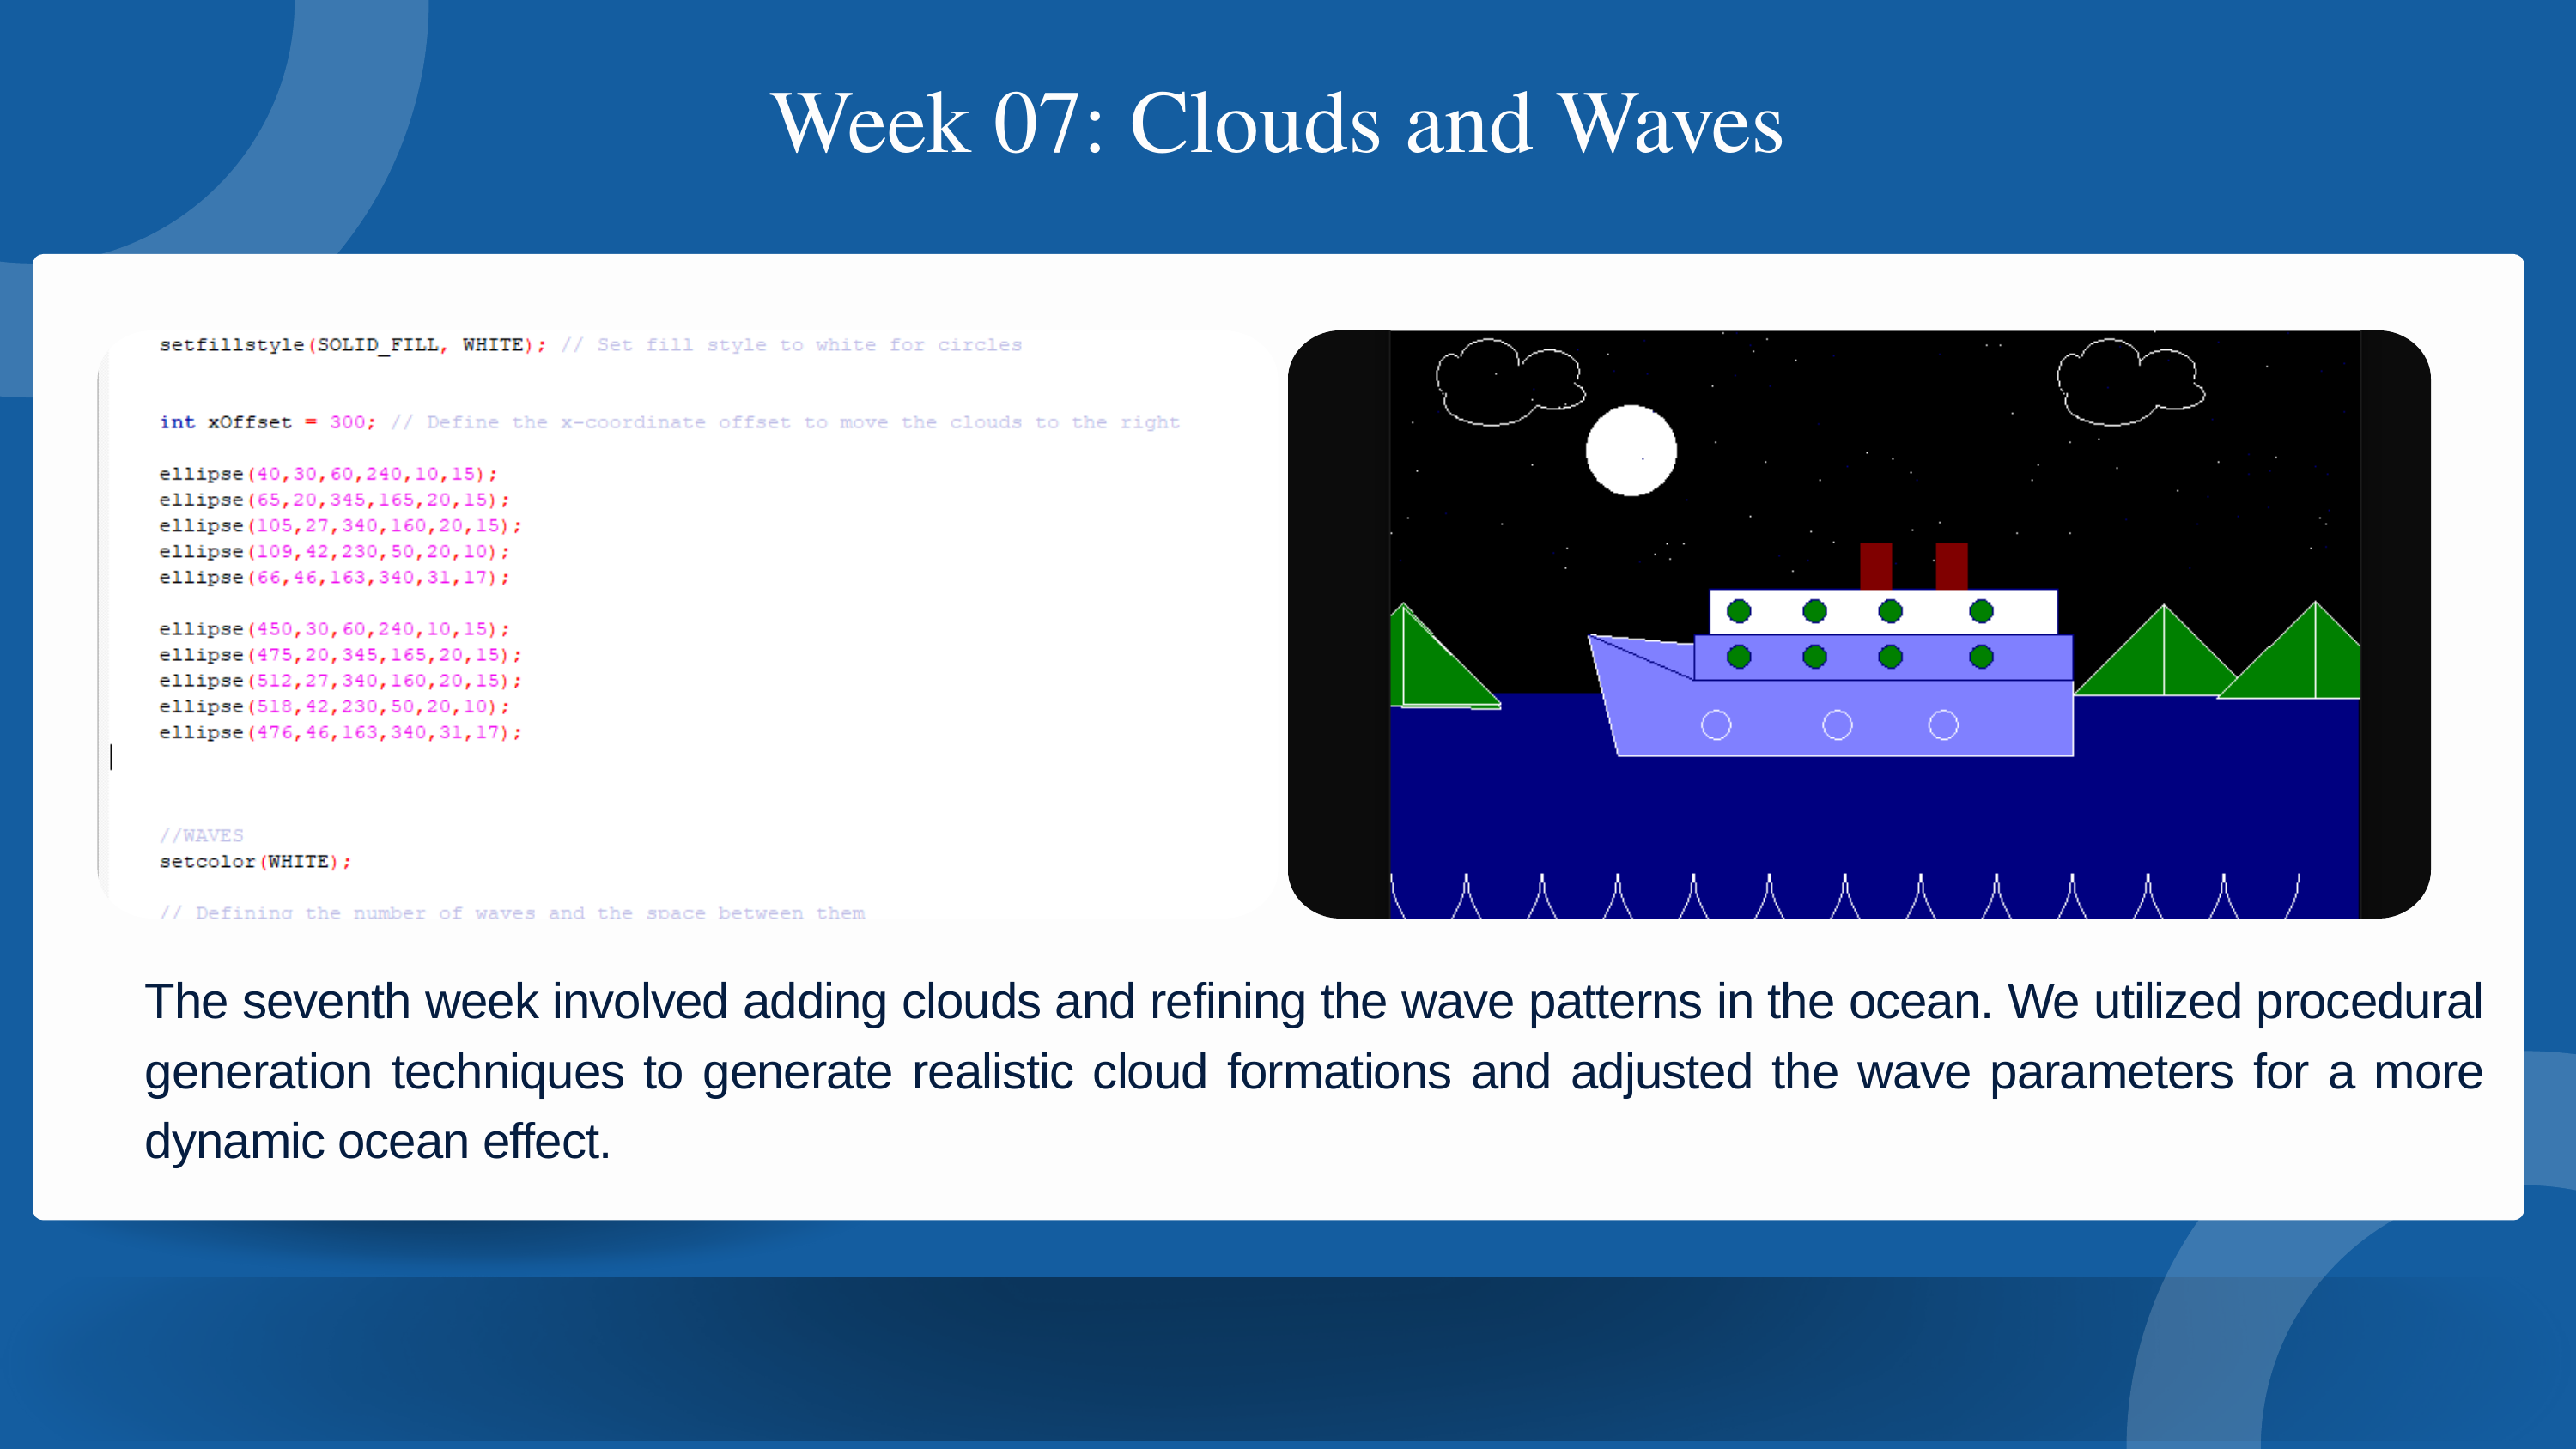

Week 07: Clouds and Waves

The seventh week involved adding clouds and refining the wave patterns in the ocean. We utilized procedural generation techniques to generate realistic cloud formations and adjusted the wave parameters for a more dynamic ocean effect.